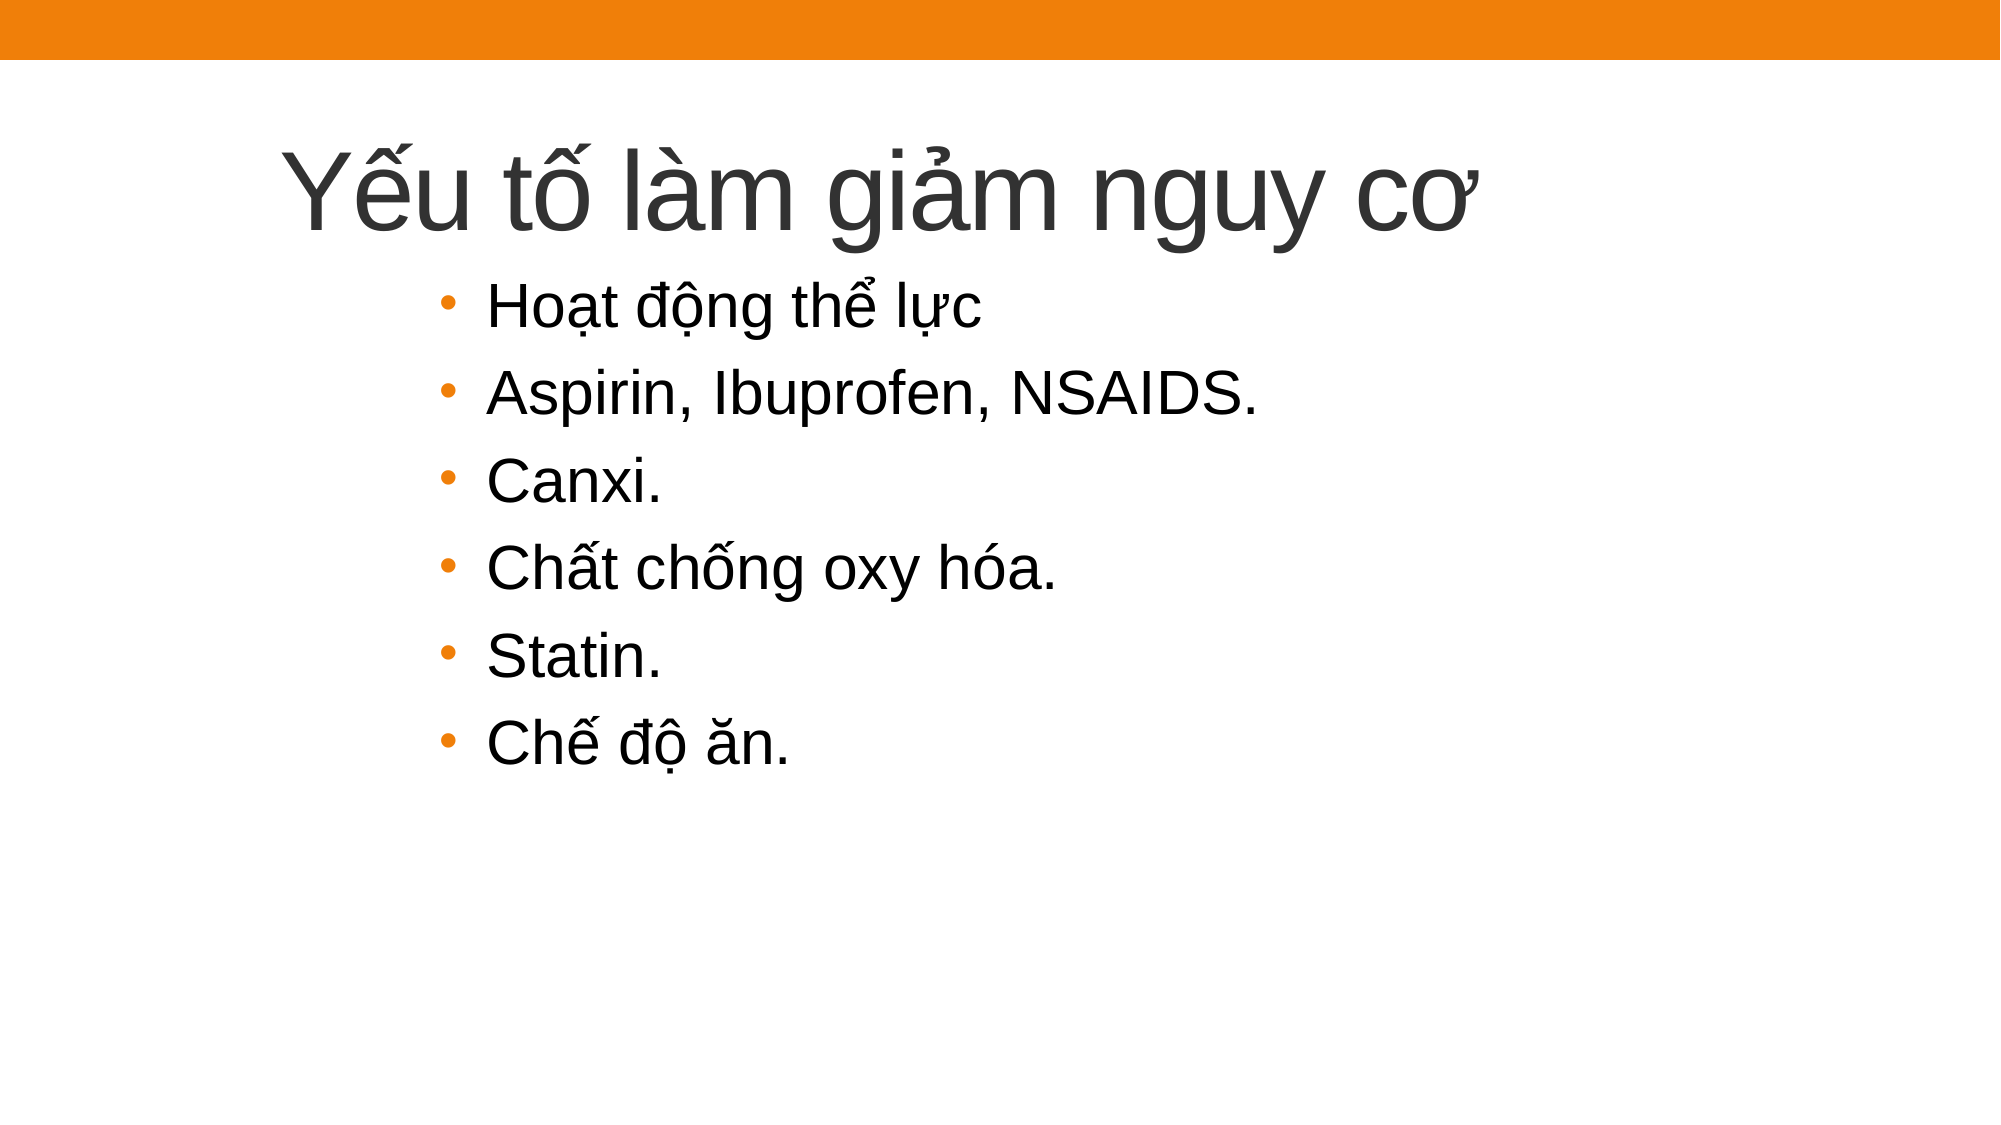

# Yếu tố làm giảm nguy cơ
 Hoạt động thể lực
 Aspirin, Ibuprofen, NSAIDS.
 Canxi.
 Chất chống oxy hóa.
 Statin.
 Chế độ ăn.